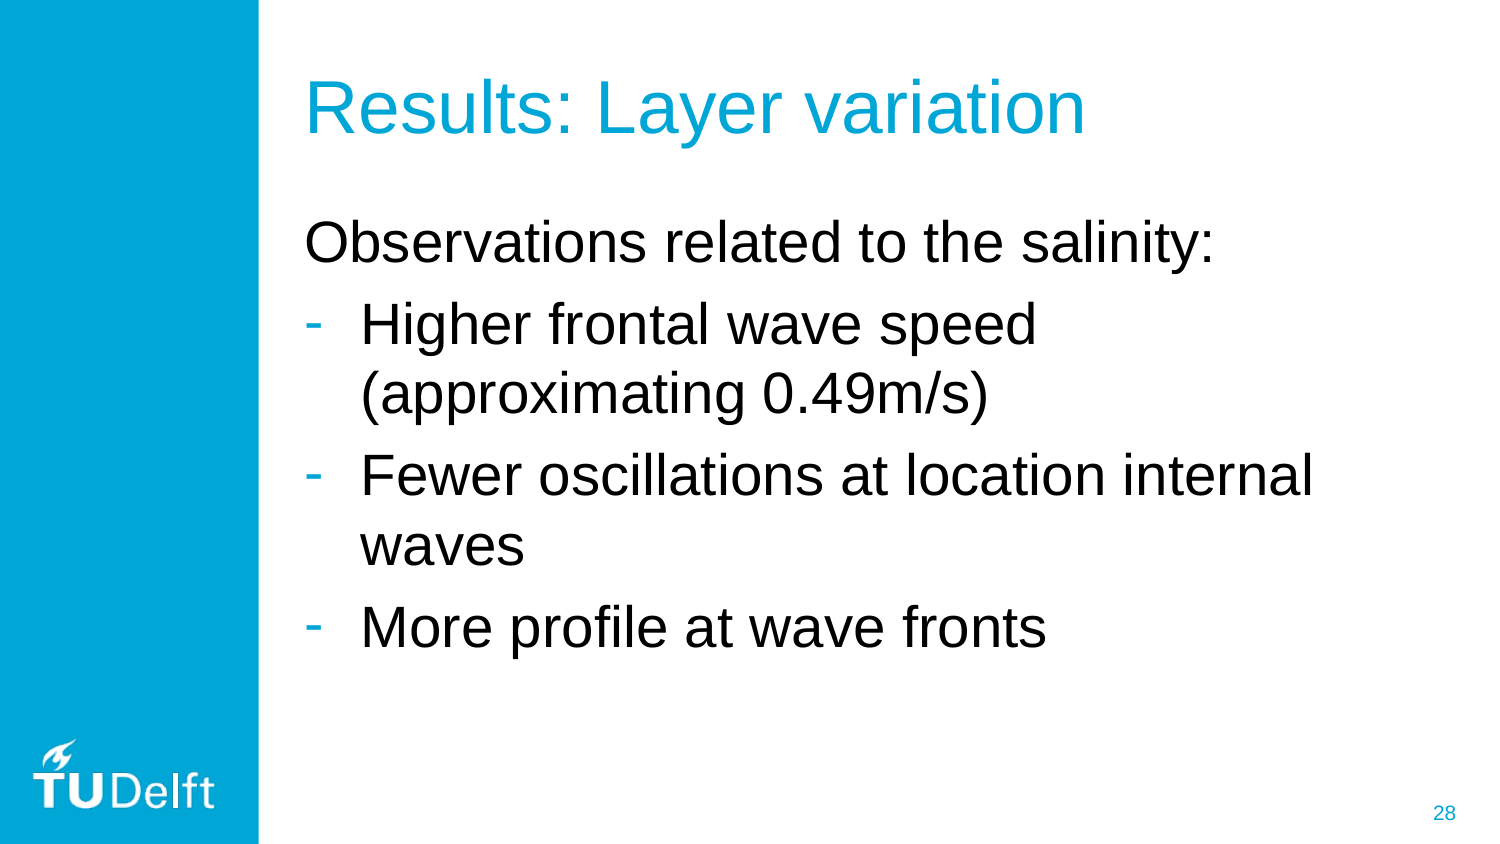

# Results: Layer variation
Observations related to the salinity:
Higher frontal wave speed (approximating 0.49m/s)
Fewer oscillations at location internal waves
More profile at wave fronts